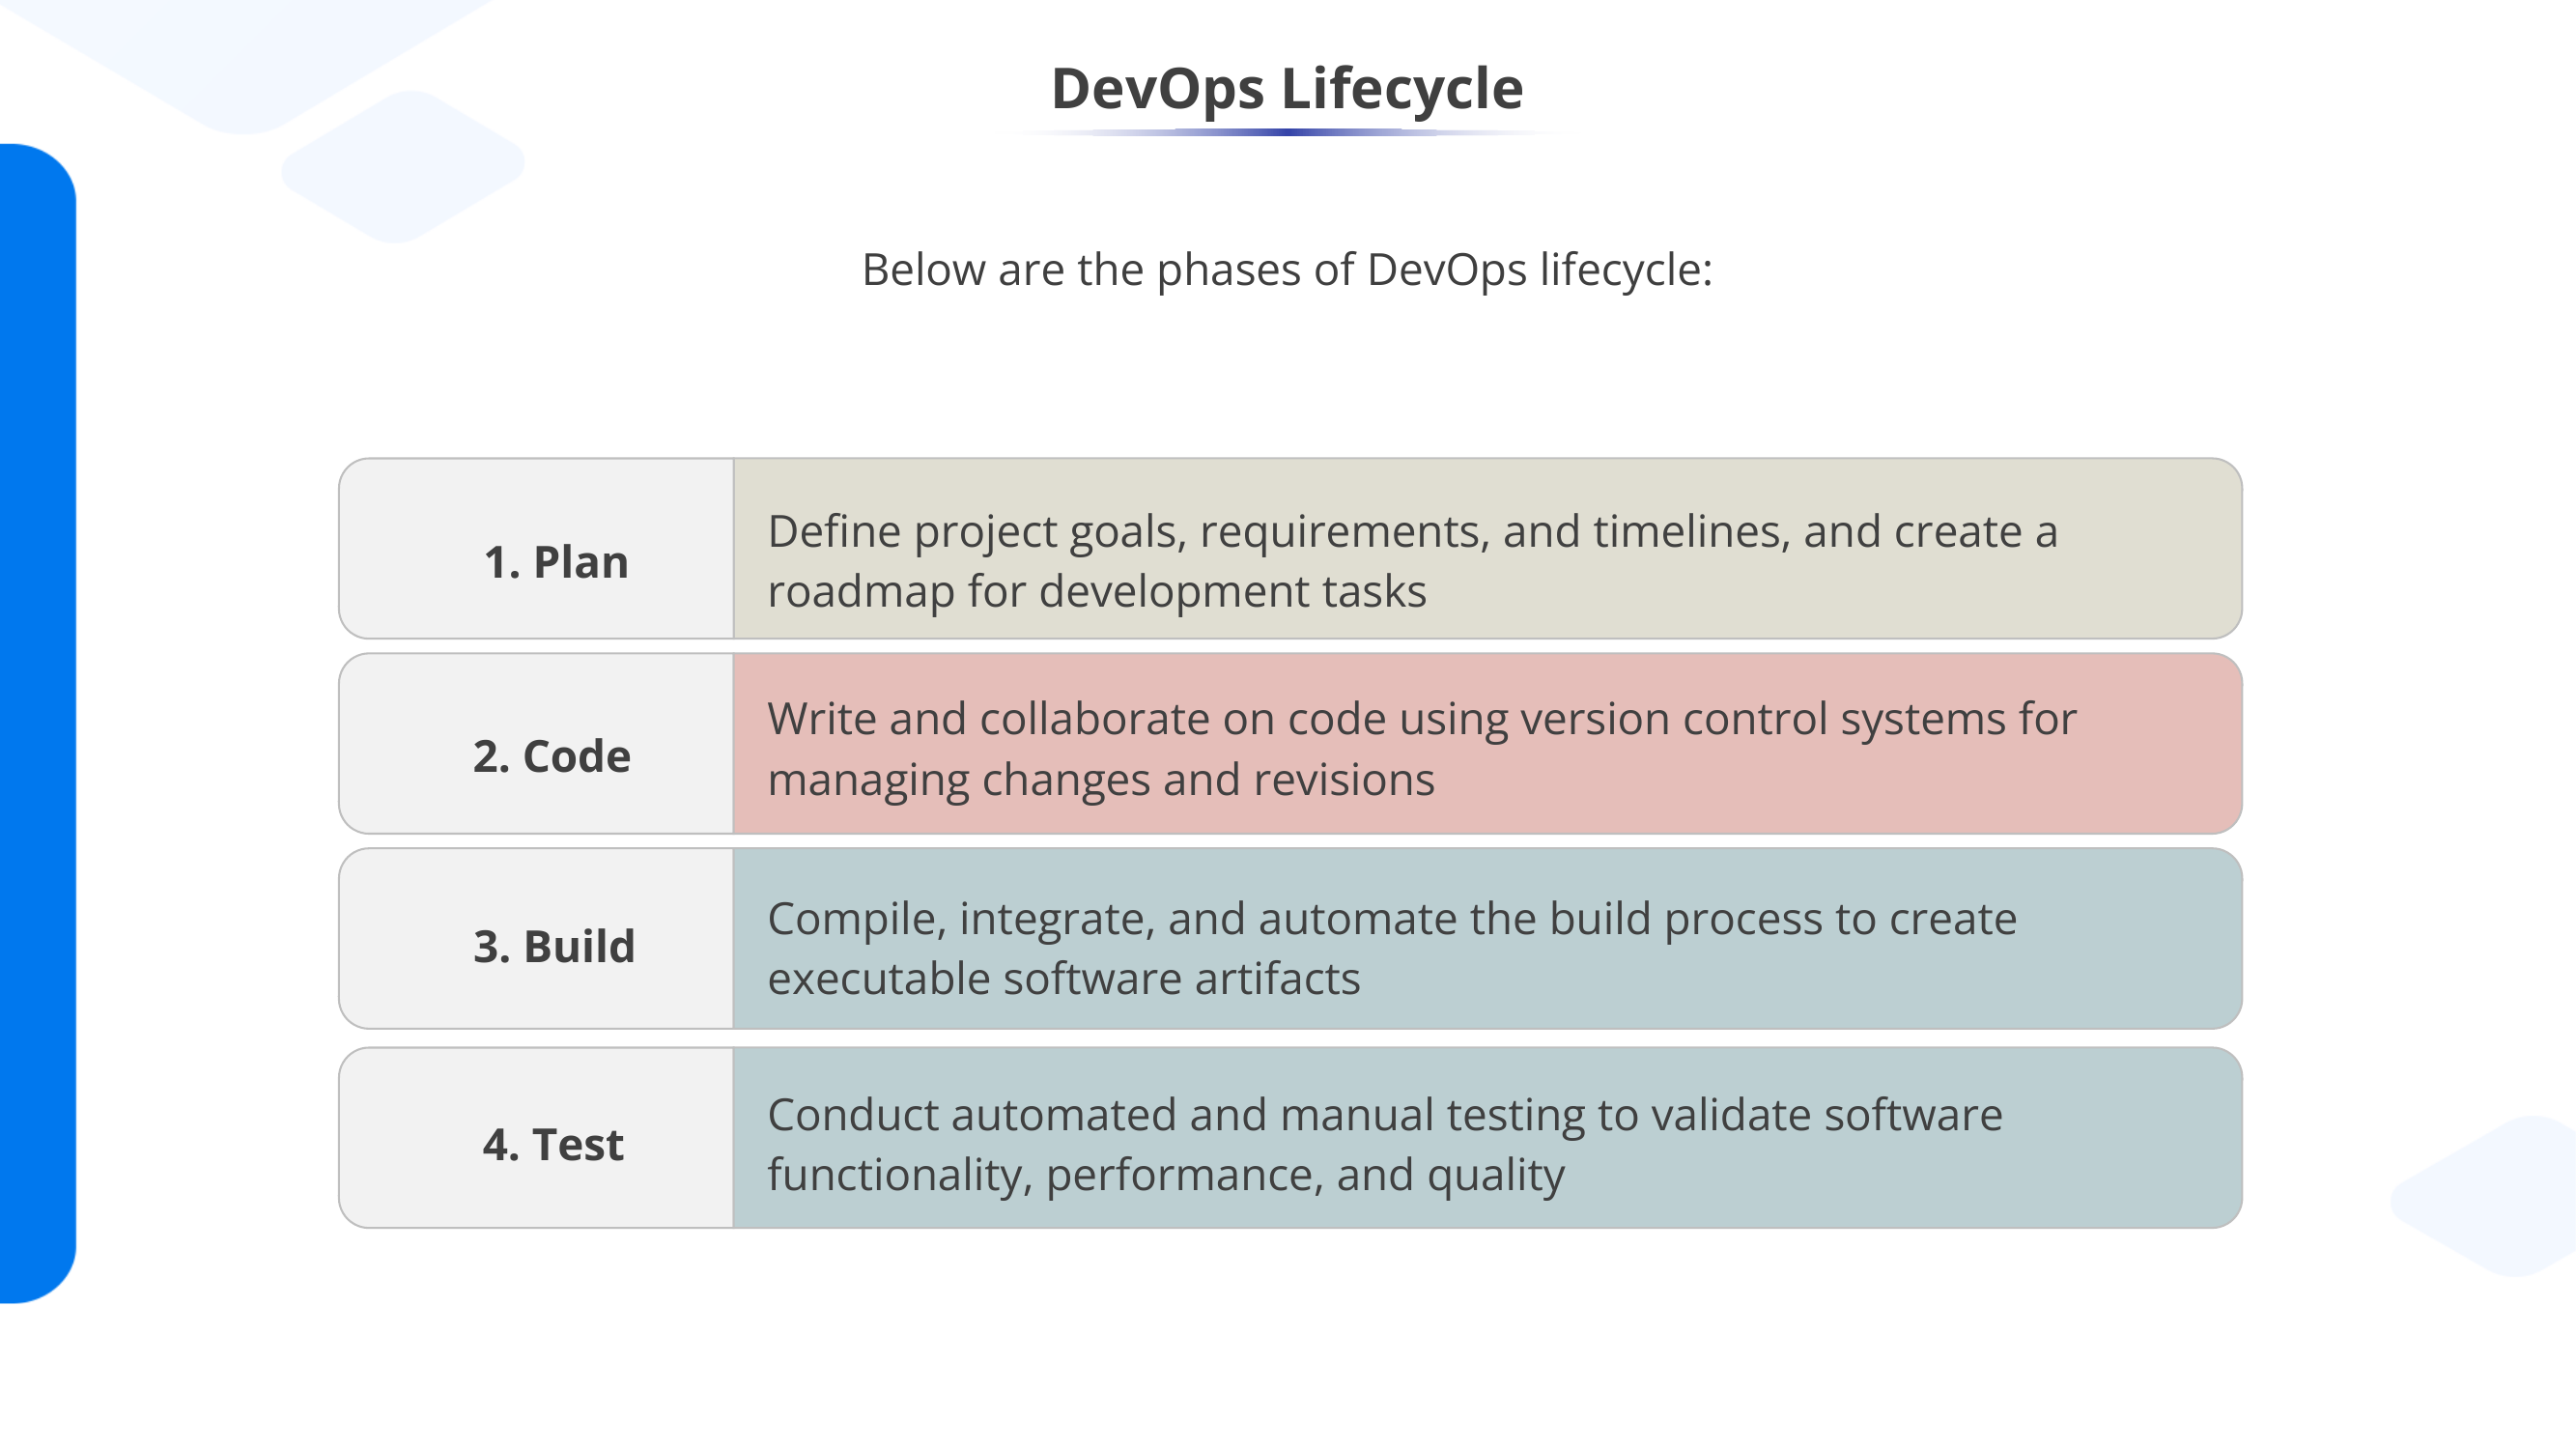

# DevOps Lifecycle

Below are the phases of DevOps lifecycle:

Define project goals, requirements, and timelines, and create a roadmap for development tasks
1. Plan

Write and collaborate on code using version control systems for managing changes and revisions
2. Code

Compile, integrate, and automate the build process to create executable software artifacts
3. Build

Conduct automated and manual testing to validate software functionality, performance, and quality
4. Test